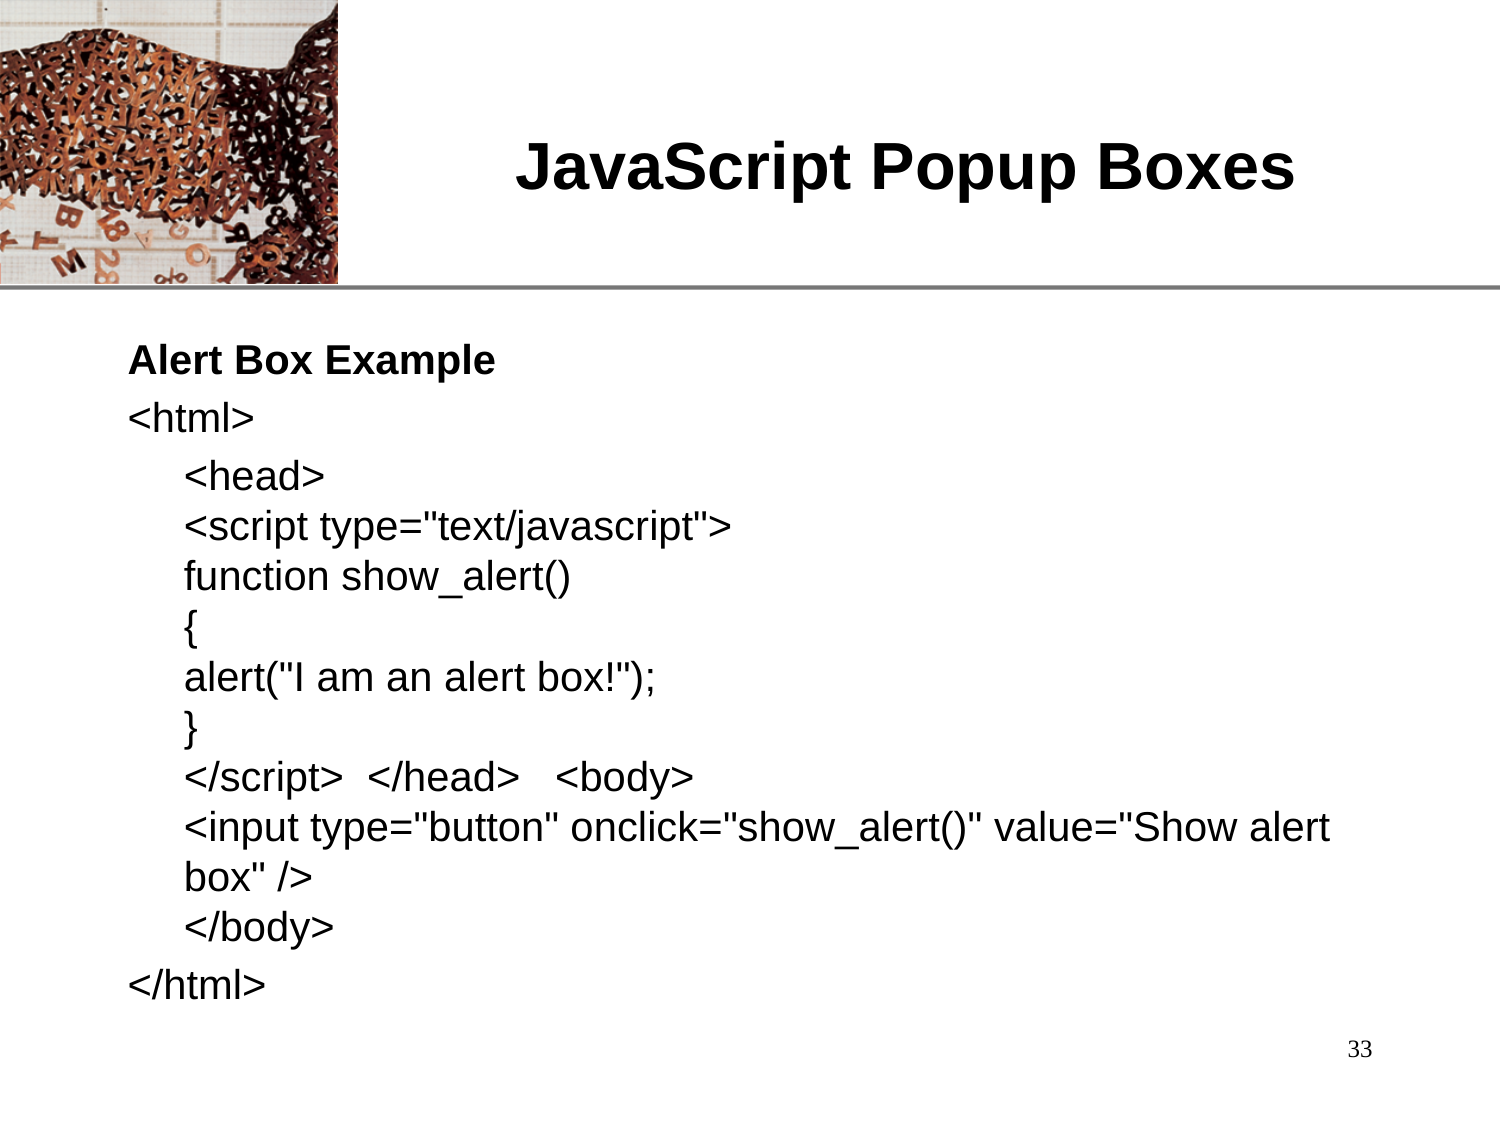

# JavaScript Popup Boxes
Alert Box Example
<html>
	<head>
<script type="text/javascript">
function show_alert()
{
alert("I am an alert box!");
}
</script>  </head>   <body>
<input type="button" onclick="show_alert()" value="Show alert box" />
</body>
</html>

33